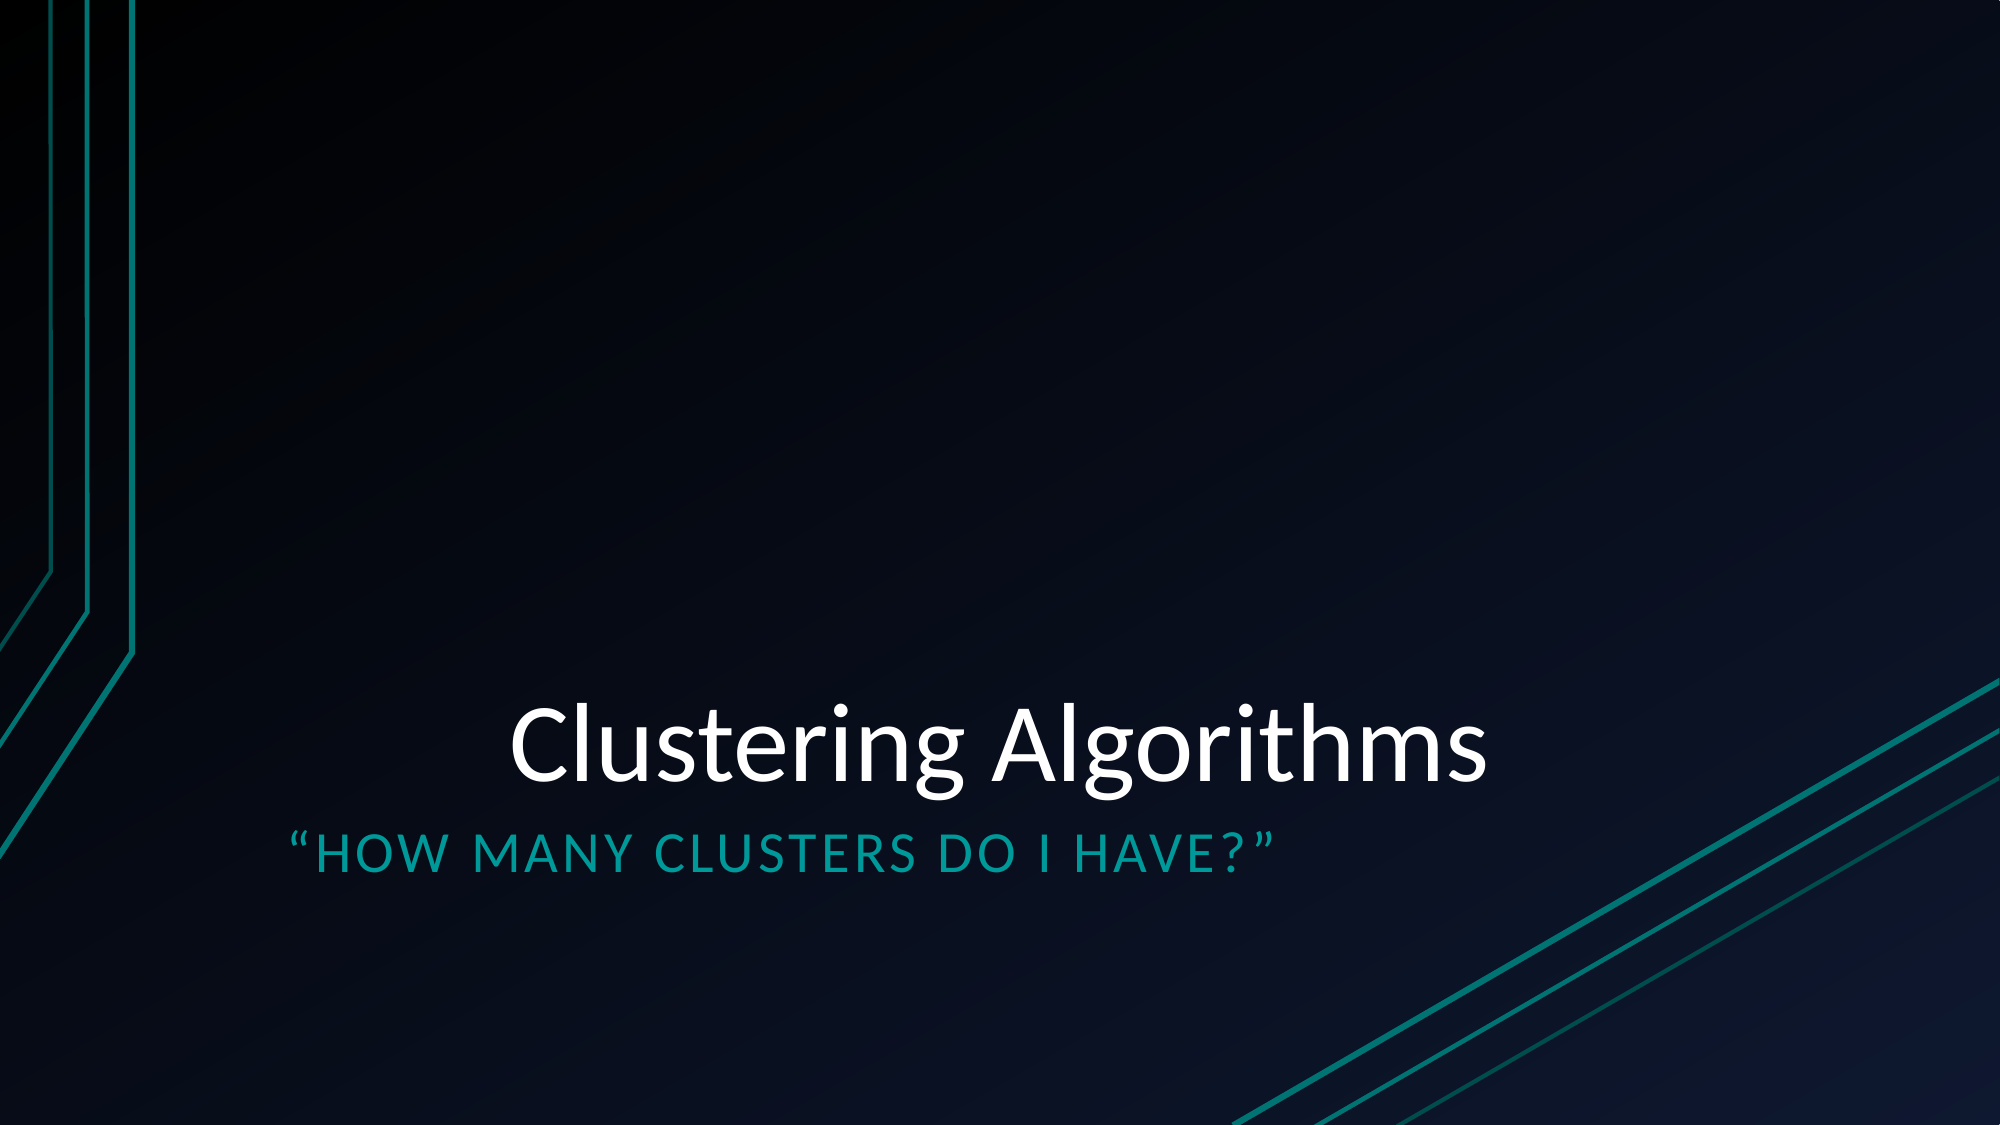

# Clustering Algorithms
“How many clusters do i have?”